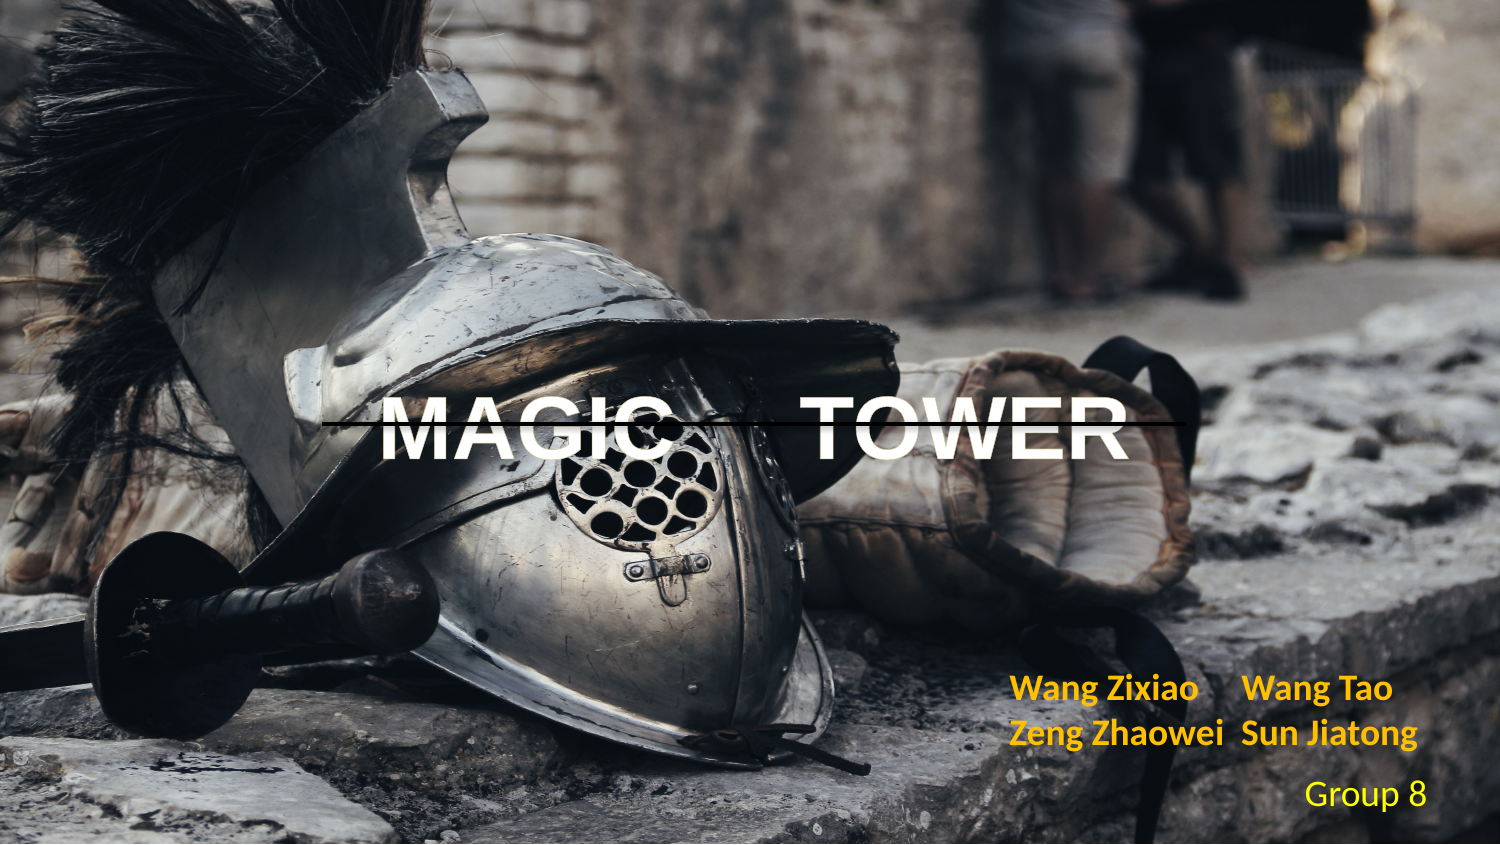

Magic     TOWER
Wang Zixiao     Wang Tao
Zeng Zhaowei  Sun Jiatong
Group 8